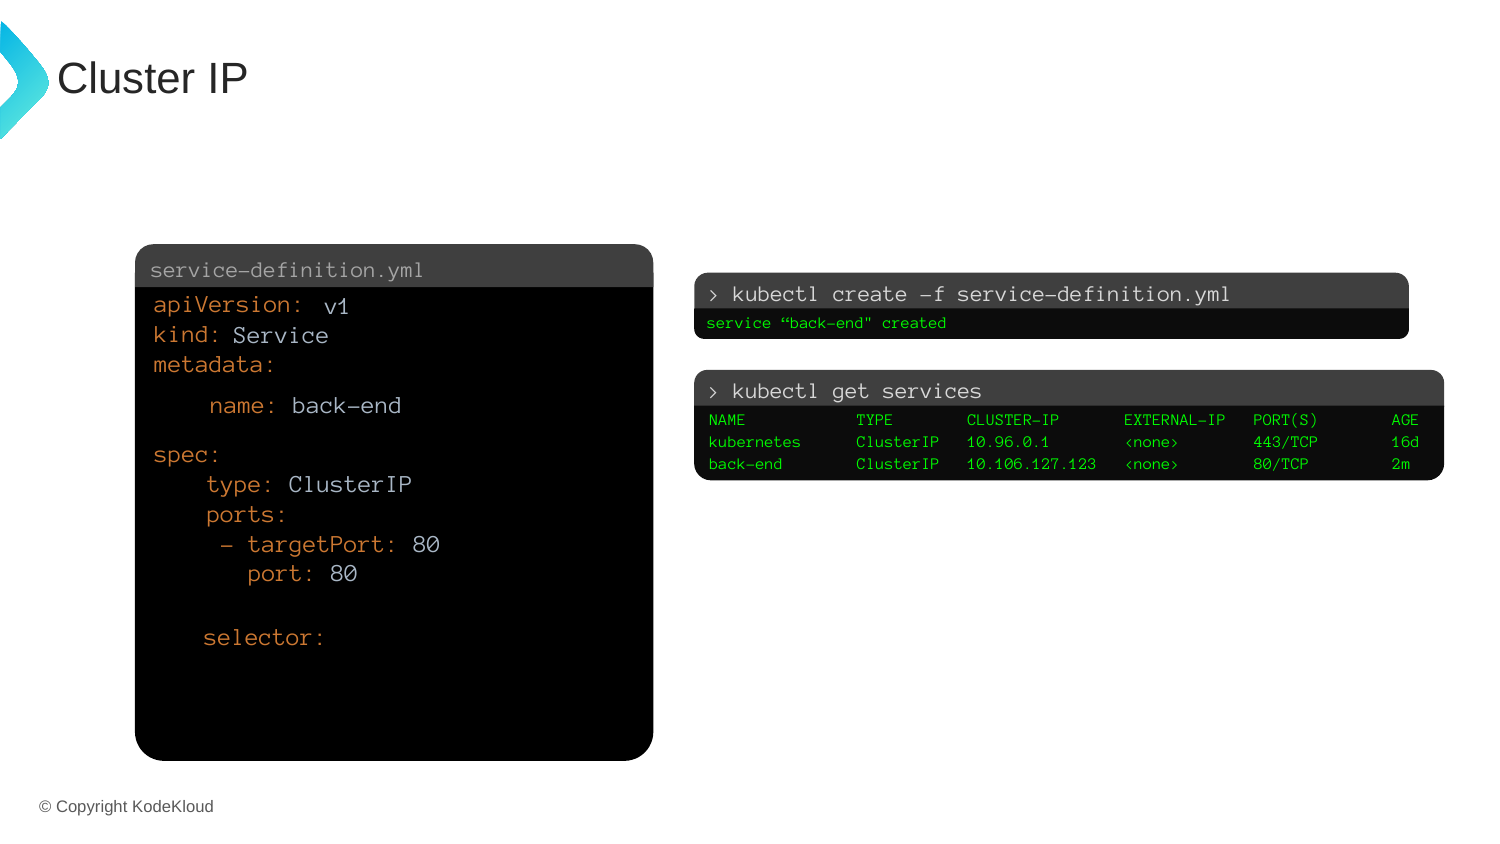

# Cluster IP
service-definition.yml
> kubectl create –f service-definition.yml
apiVersion:
kind:
metadata:

spec:

v1
service “back-end" created
Service
> kubectl get services
name: back-end
NAME            TYPE        CLUSTER-IP       EXTERNAL-IP   PORT(S)        AGE
kubernetes      ClusterIP   10.96.0.1        <none>        443/TCP        16d
back-end        ClusterIP   10.106.127.123   <none>        80/TCP         2m
type: ClusterIP
ports:
 - targetPort: 80
   port: 80
selector: